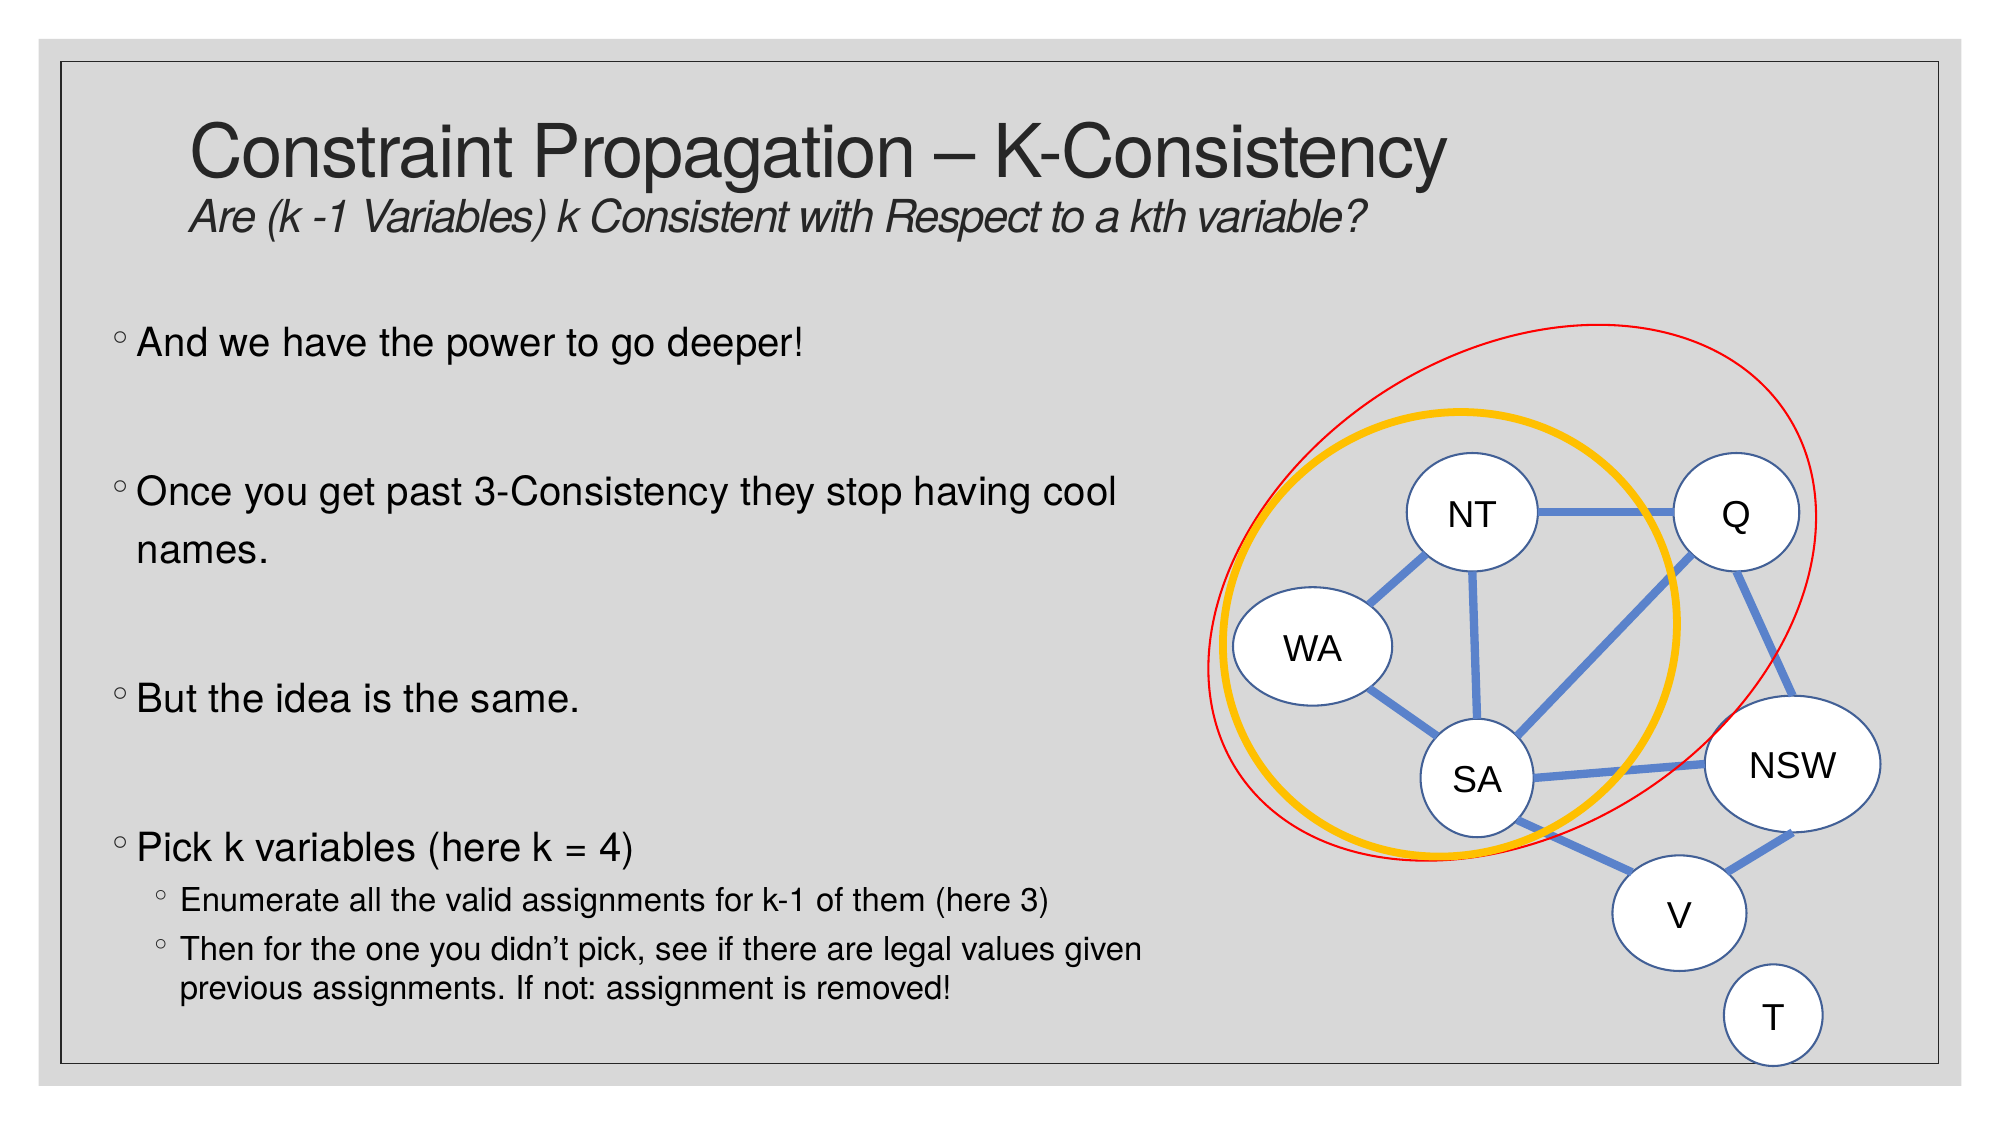

# Constraint Propagation – K-Consistency Are (k -1 Variables) k Consistent with Respect to a kth variable?
And we have the power to go deeper!

Once you get past 3-Consistency they stop having cool names.

But the idea is the same.

Pick k variables (here k = 4)
Enumerate all the valid assignments for k-1 of them (here 3)
Then for the one you didn’t pick, see if there are legal values given previous assignments. If not: assignment is removed!

NT
Q
WA
NSW
SA
V
T